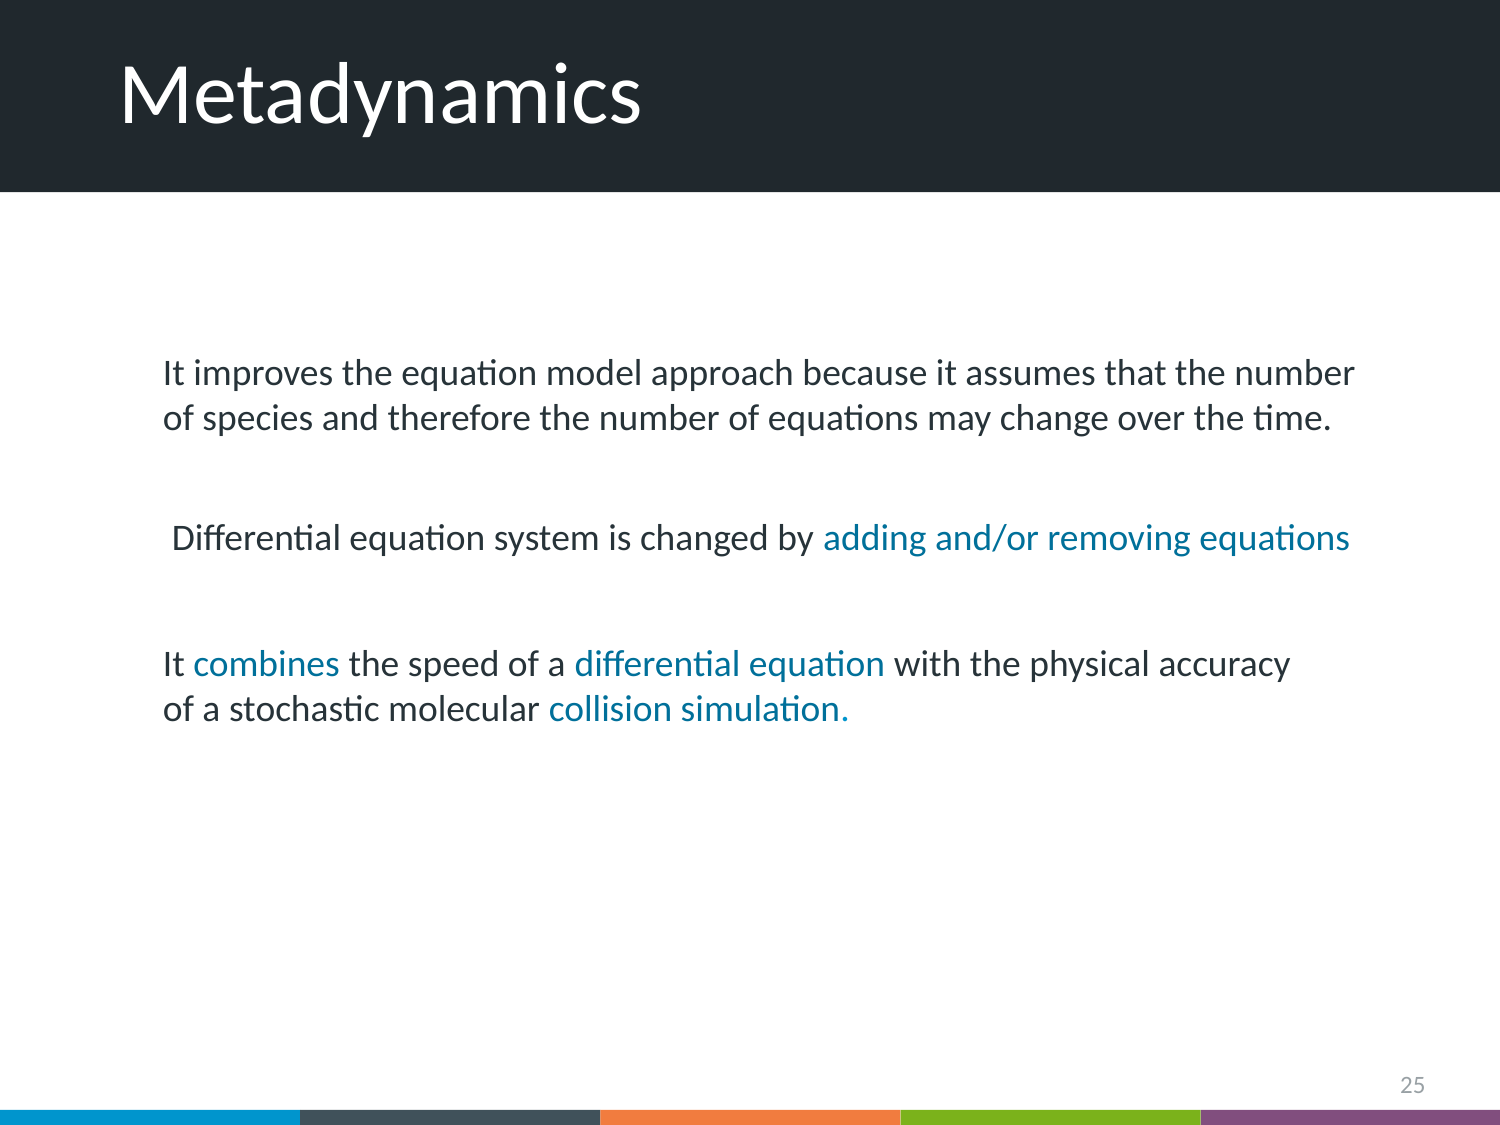

# Metadynamics
It improves the equation model approach because it assumes that the number of species and therefore the number of equations may change over the time.
Differential equation system is changed by adding and/or removing equations
It combines the speed of a differential equation with the physical accuracy of a stochastic molecular collision simulation.
25